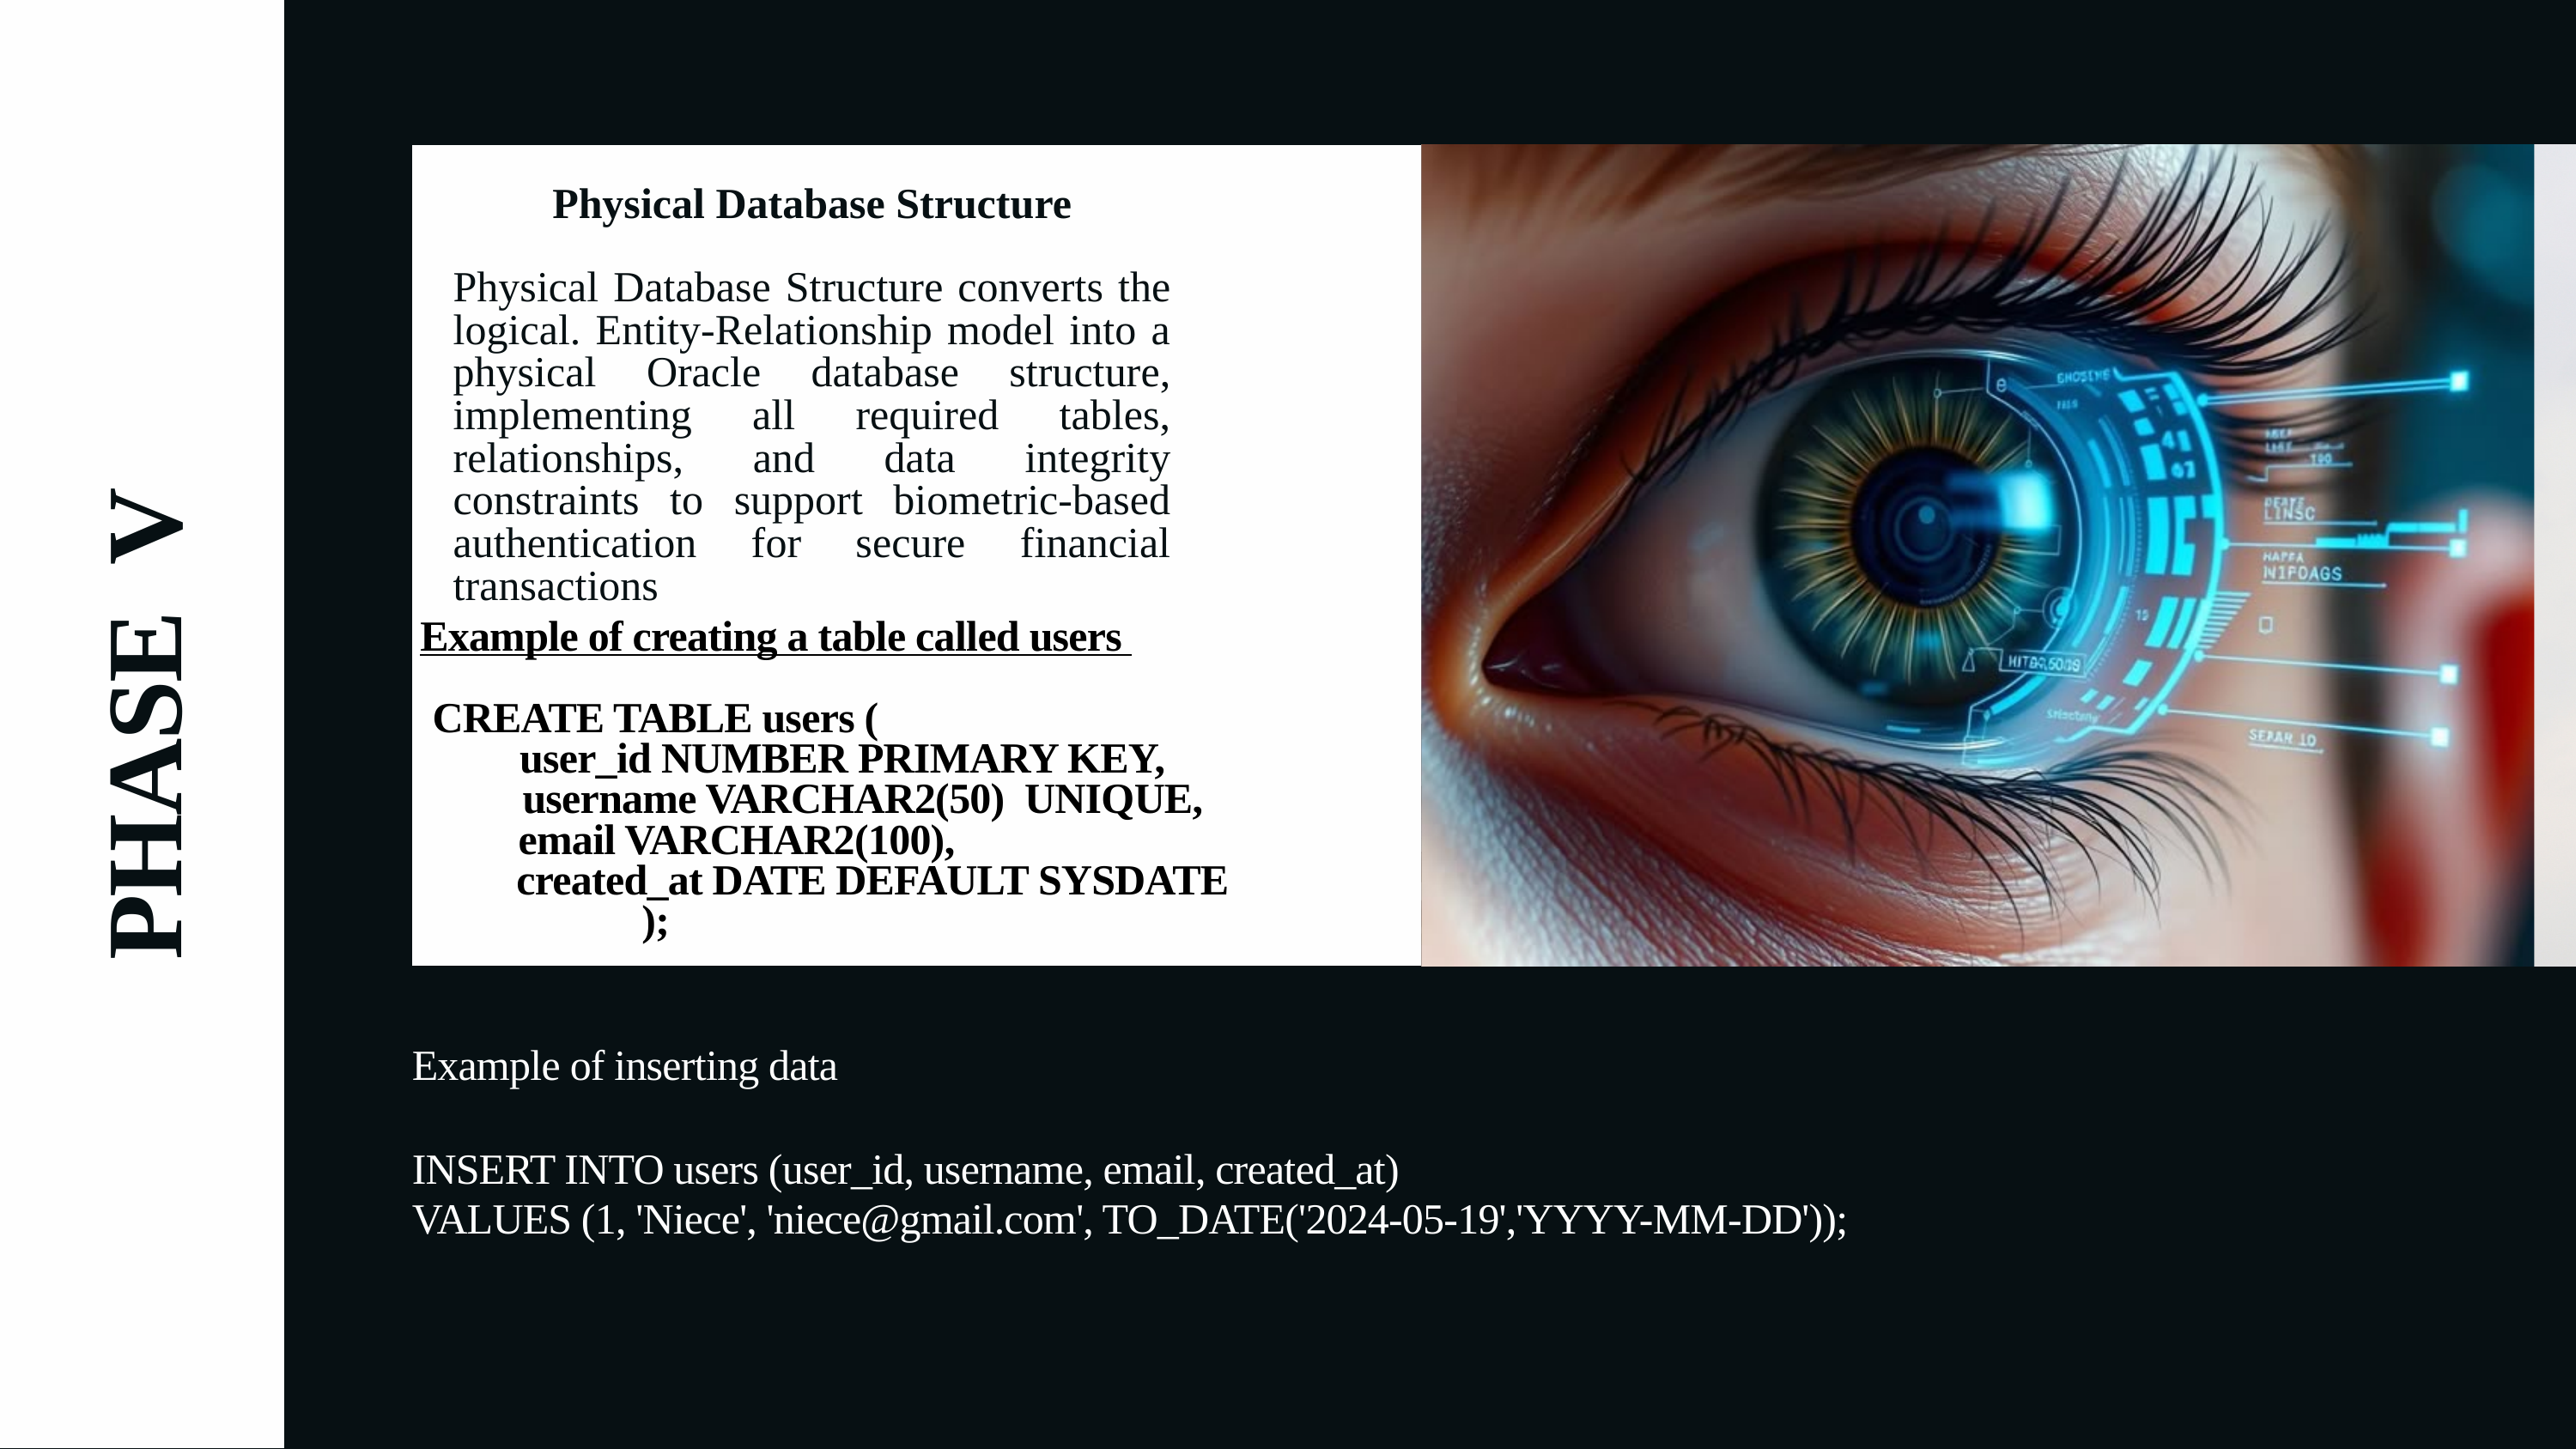

Physical Database Structure

Physical Database Structure converts the logical. Entity-Relationship model into a physical Oracle database structure, implementing all required tables, relationships, and data integrity constraints to support biometric-based authentication for secure financial transactions

                                  Example of creating a table called users

CREATE TABLE users (
                                     user_id NUMBER PRIMARY KEY,
                                         username VARCHAR2(50)  UNIQUE,
                email VARCHAR2(100),
                                           created_at DATE DEFAULT SYSDATE
);
PHASE  V

Example of inserting data

INSERT INTO users (user_id, username, email, created_at)
VALUES (1, 'Niece', 'niece@gmail.com', TO_DATE('2024-05-19','YYYY-MM-DD'));